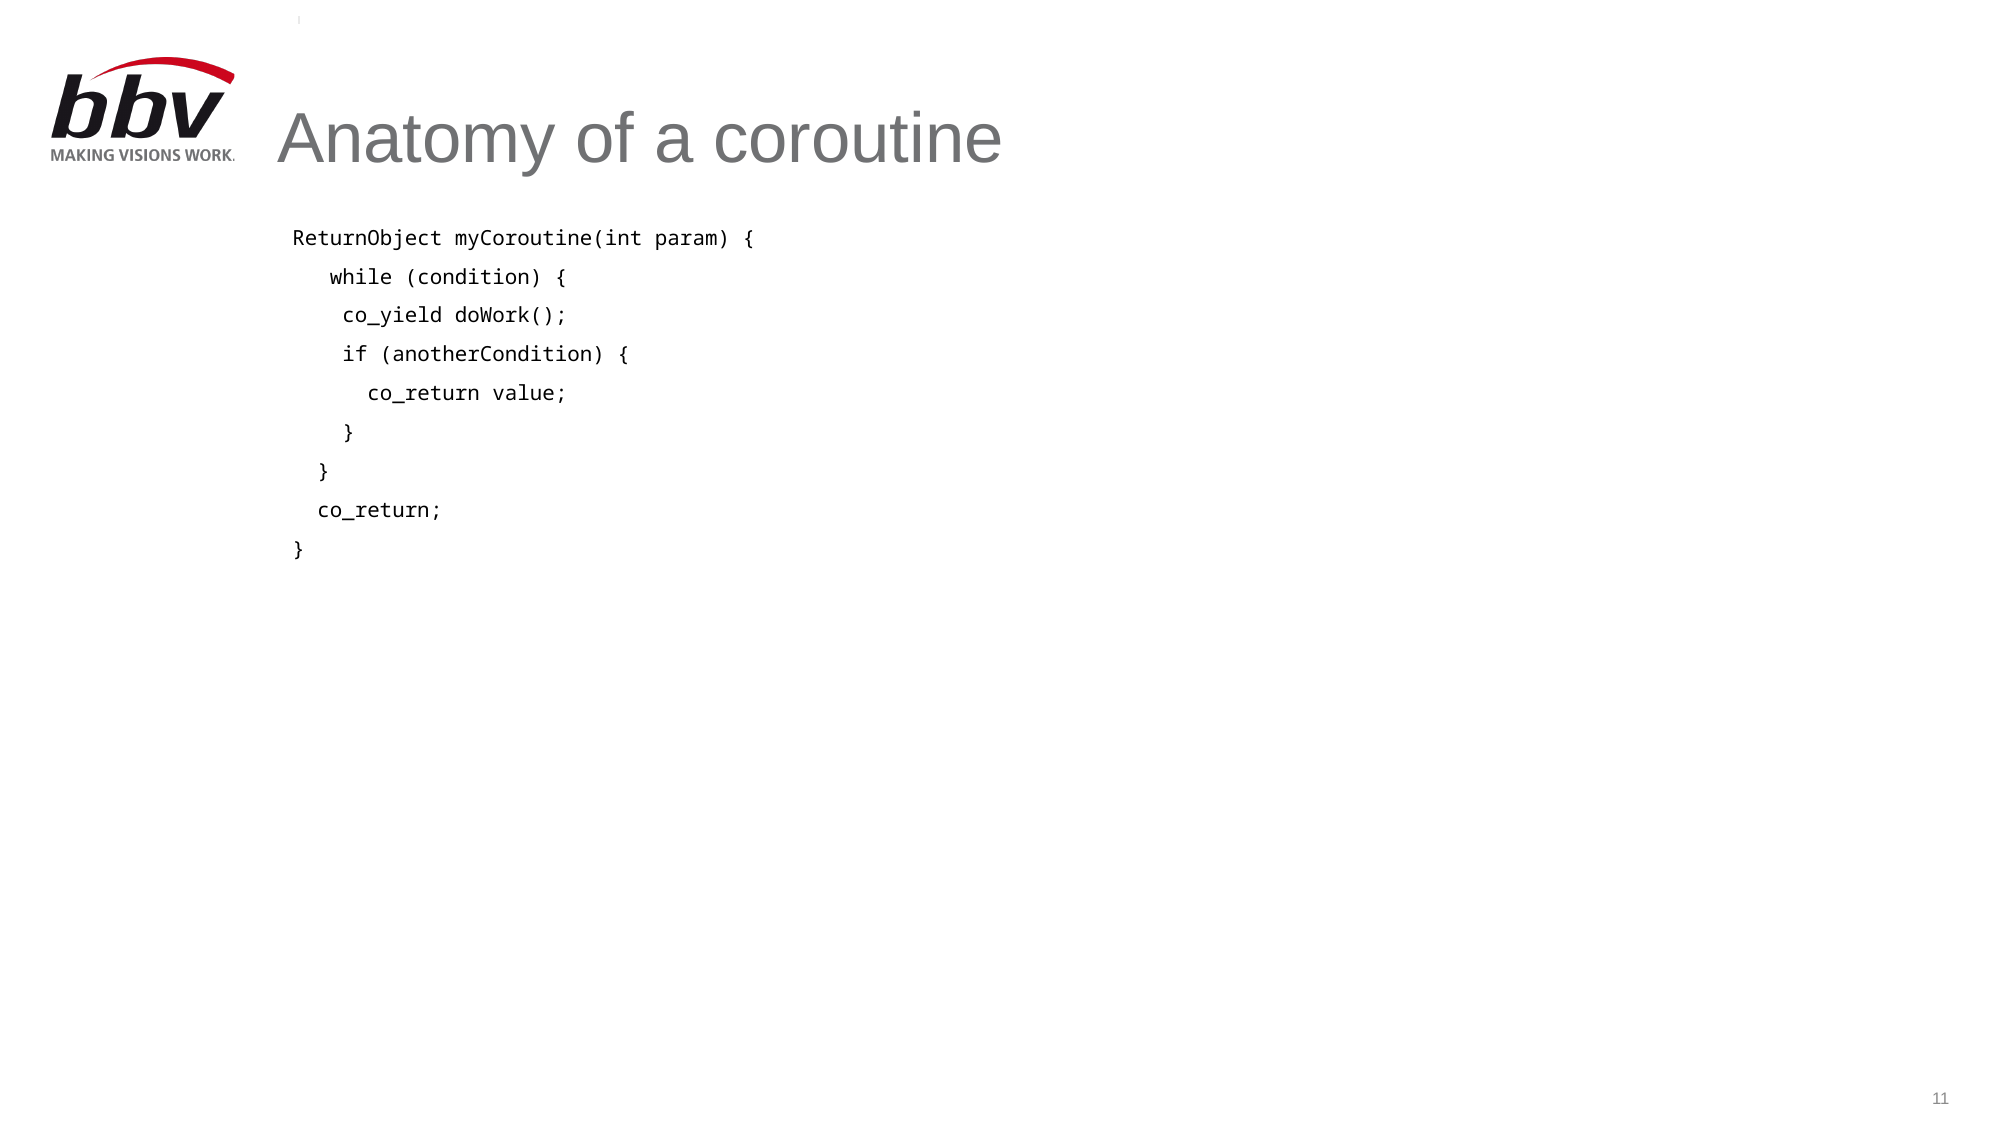

# Anatomy of a coroutine
ReturnObject myCoroutine(int param) {
   while (condition) {
    co_yield doWork();
    if (anotherCondition) {
      co_return value;
    }
  }
  co_return;
}

11